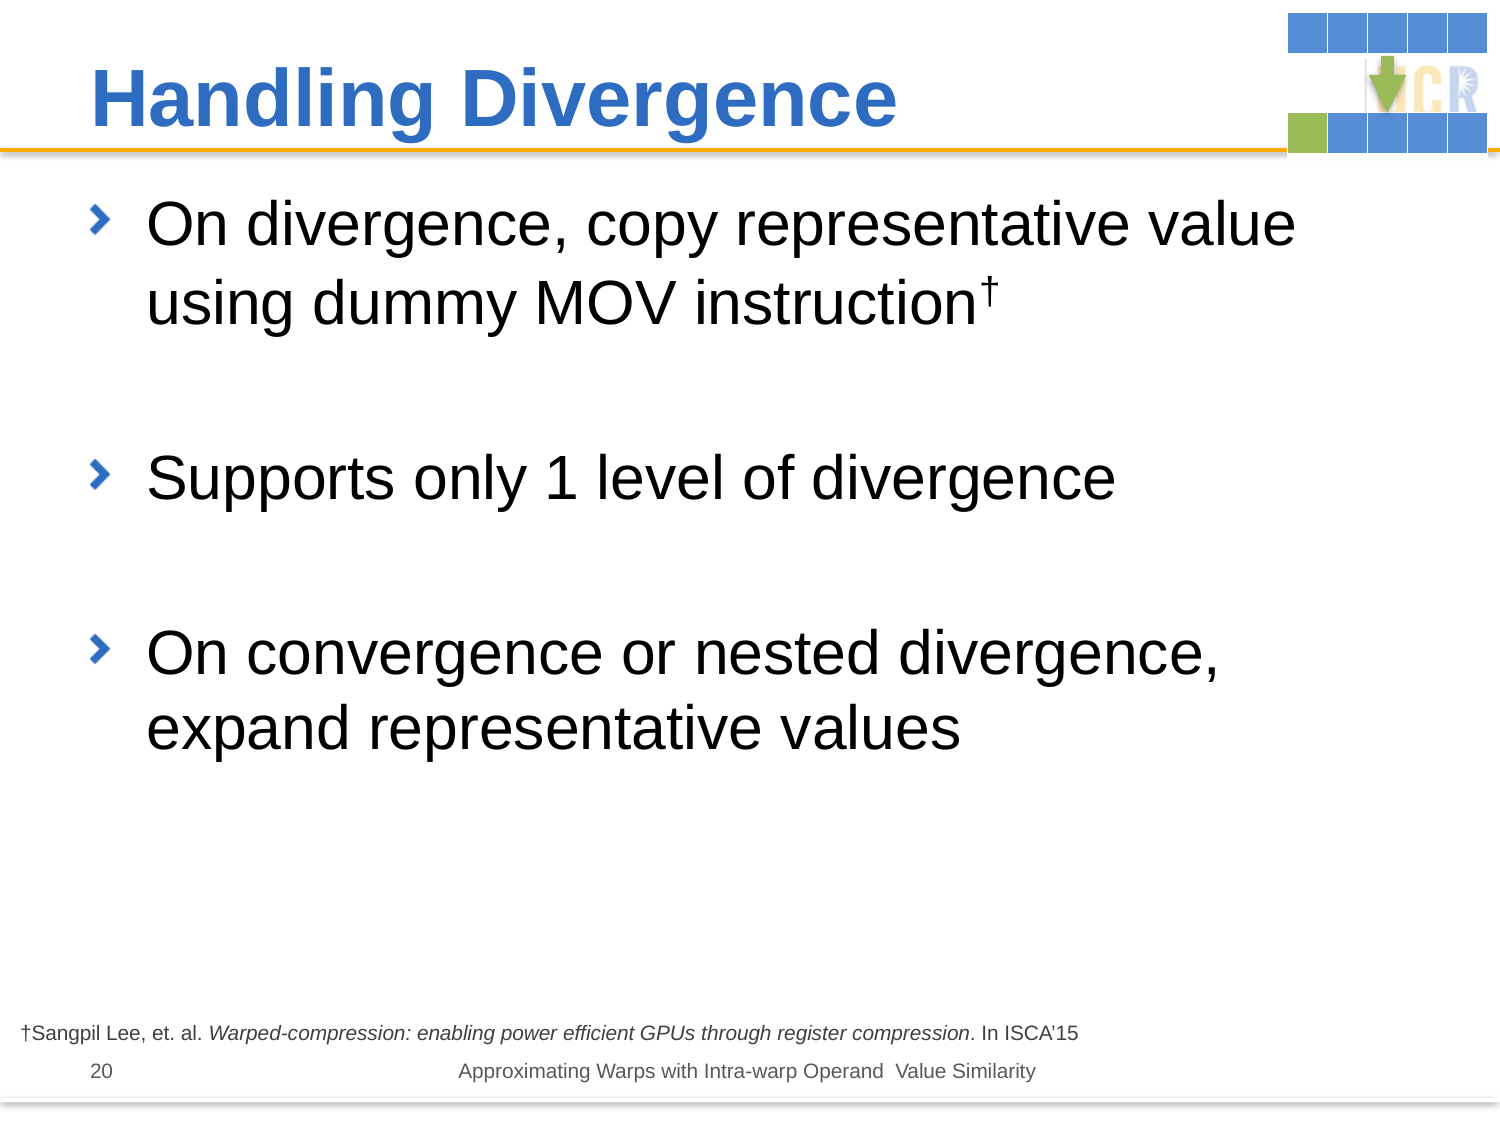

|  |  |  |  |  |
| --- | --- | --- | --- | --- |
# Handling Divergence
|  |  |  |  |  |
| --- | --- | --- | --- | --- |
On divergence, copy representative value using dummy MOV instruction†

Supports only 1 level of divergence

On convergence or nested divergence,
expand representative values
†Sangpil Lee, et. al. Warped-compression: enabling power efficient GPUs through register compression. In ISCA’15
20
Approximating Warps with Intra-warp Operand  Value Similarity